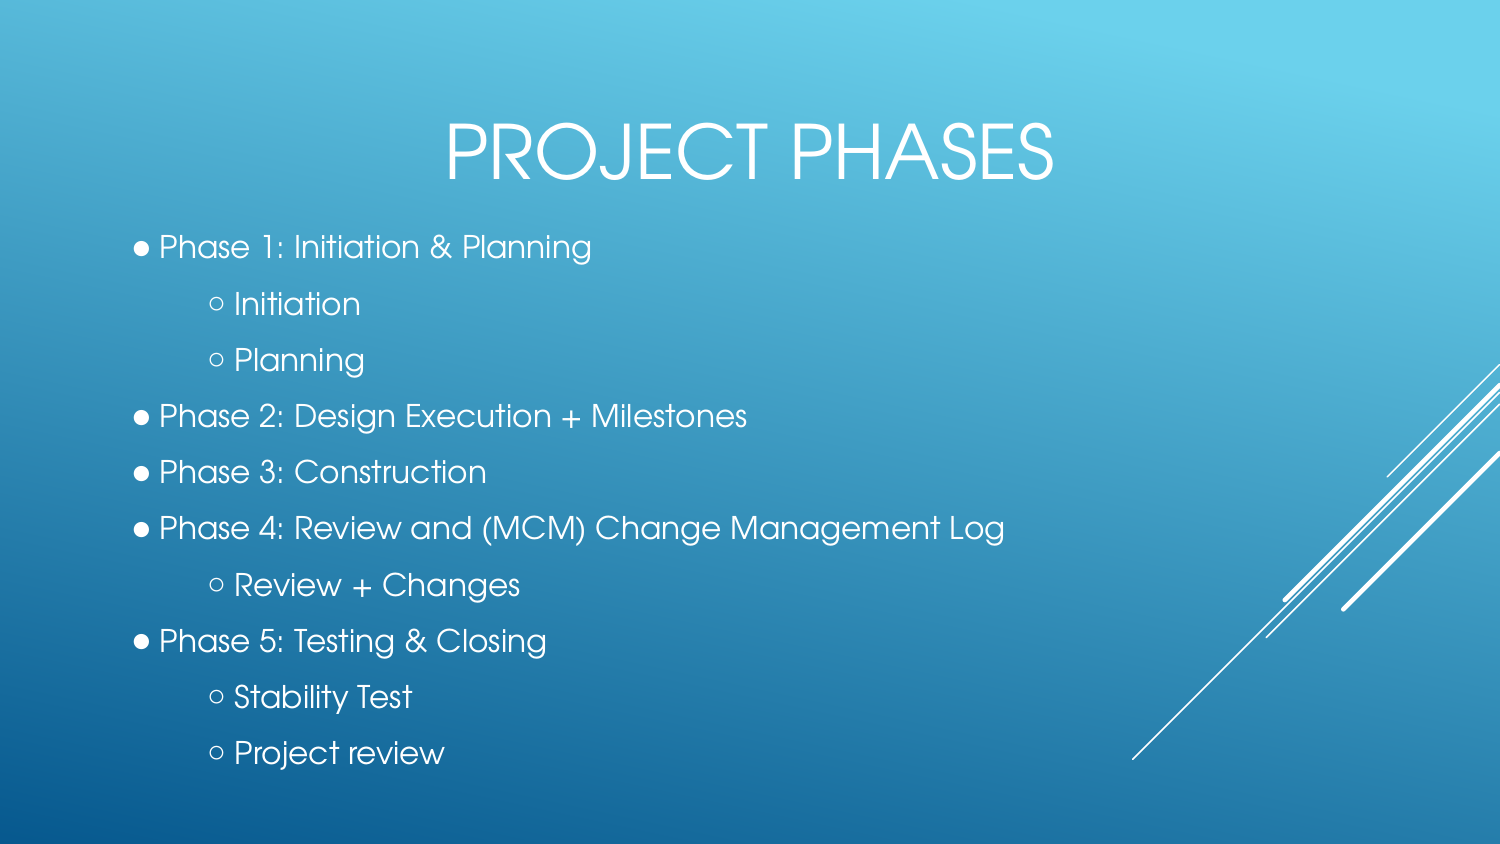

# Project Phases
Phase 1: Initiation & Planning
Initiation
Planning
Phase 2: Design Execution + Milestones
Phase 3: Construction
Phase 4: Review and (MCM) Change Management Log
Review + Changes
Phase 5: Testing & Closing
Stability Test
Project review